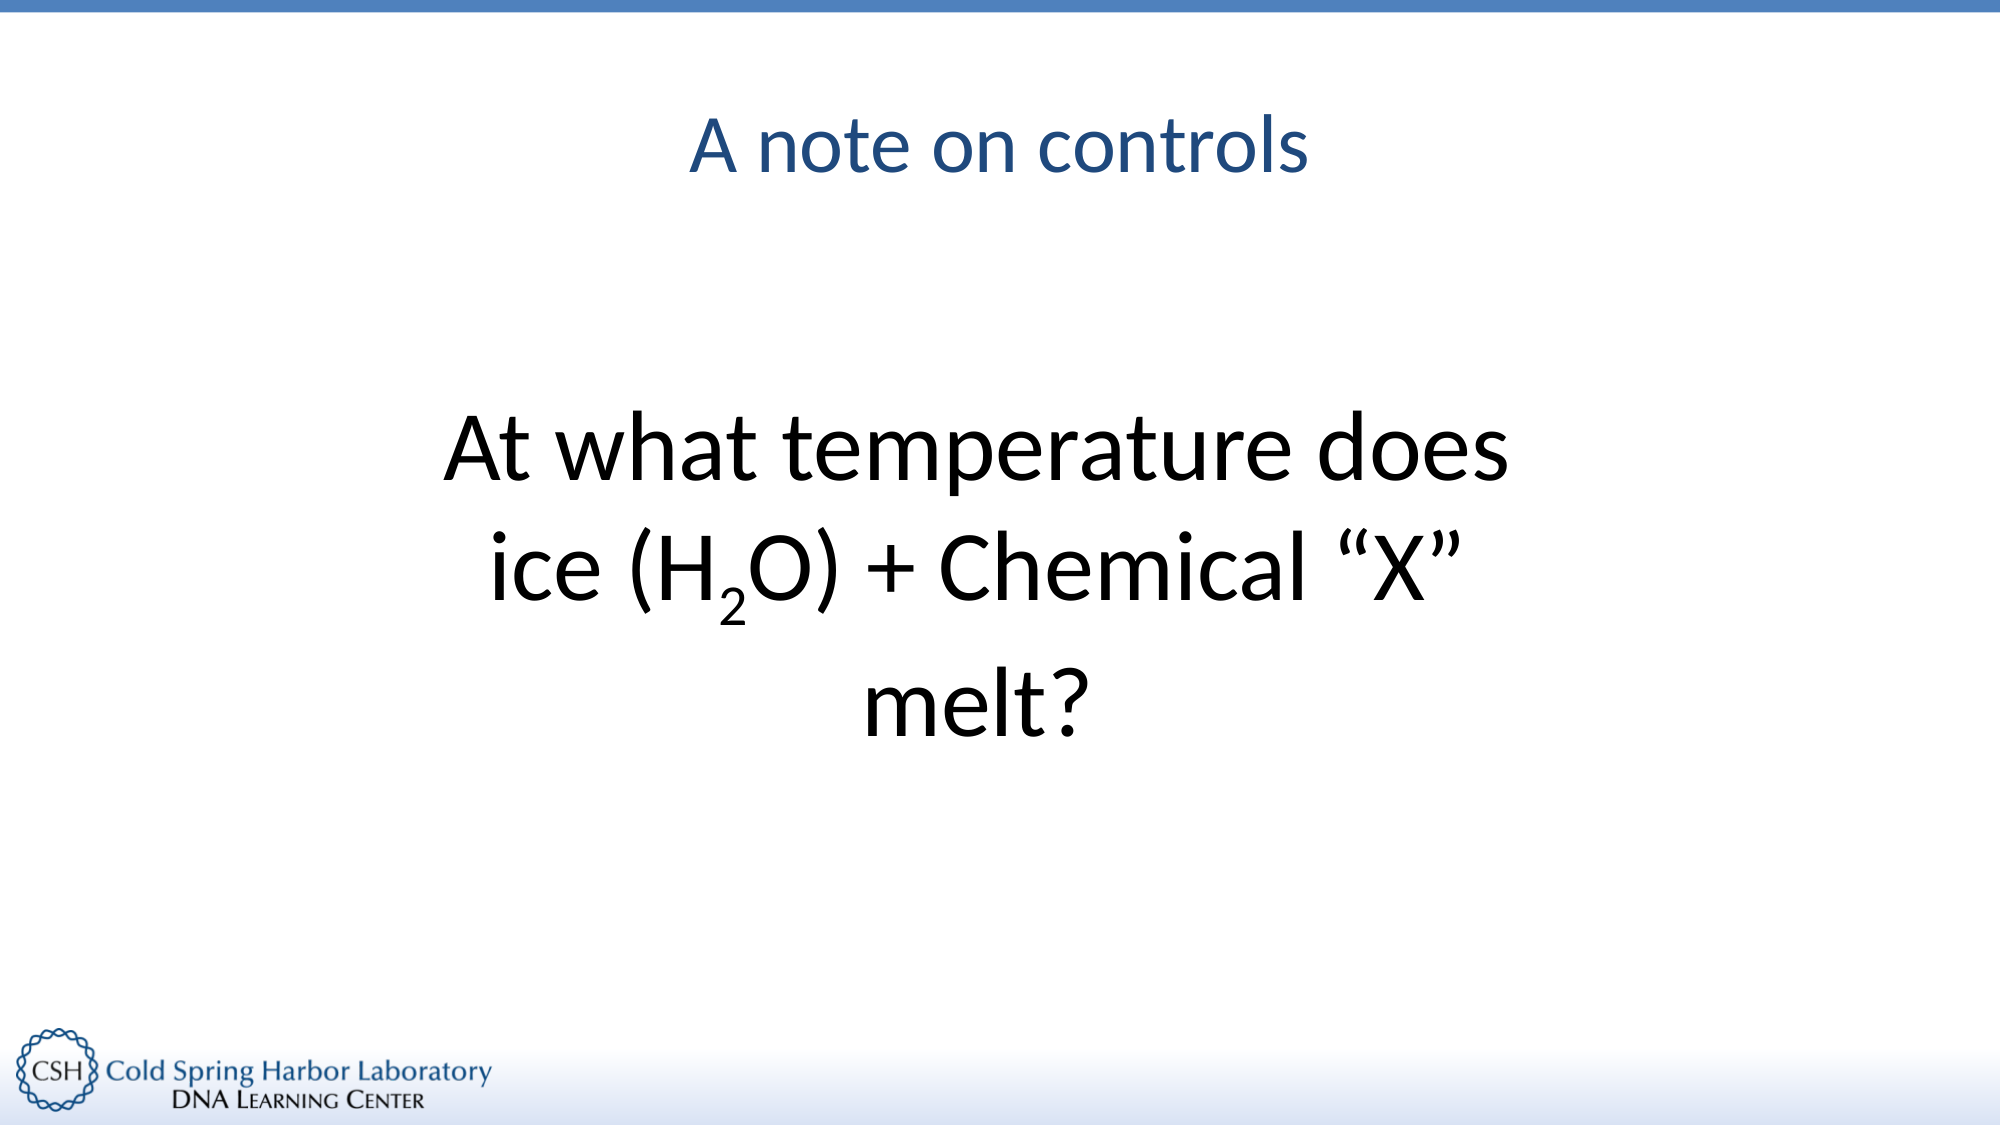

# A note on controls
At what temperature does
ice (H2O) + Chemical “X”
melt?